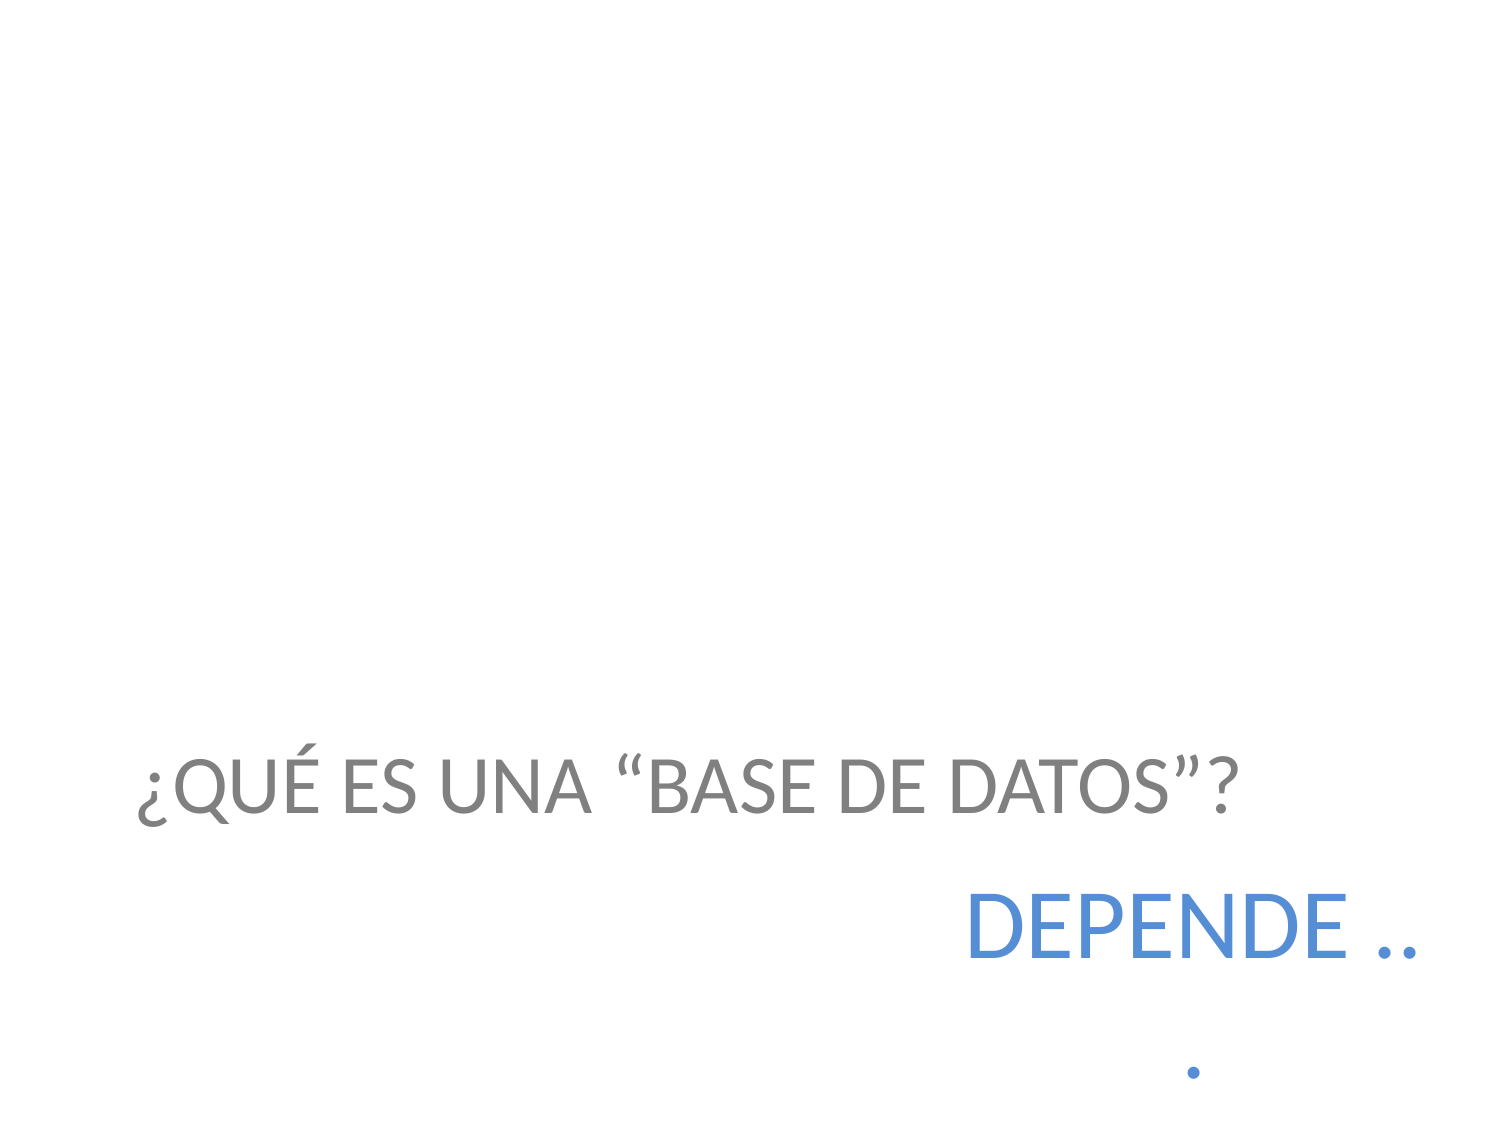

# ¿Qué es una “base de datos”?
Depende ...